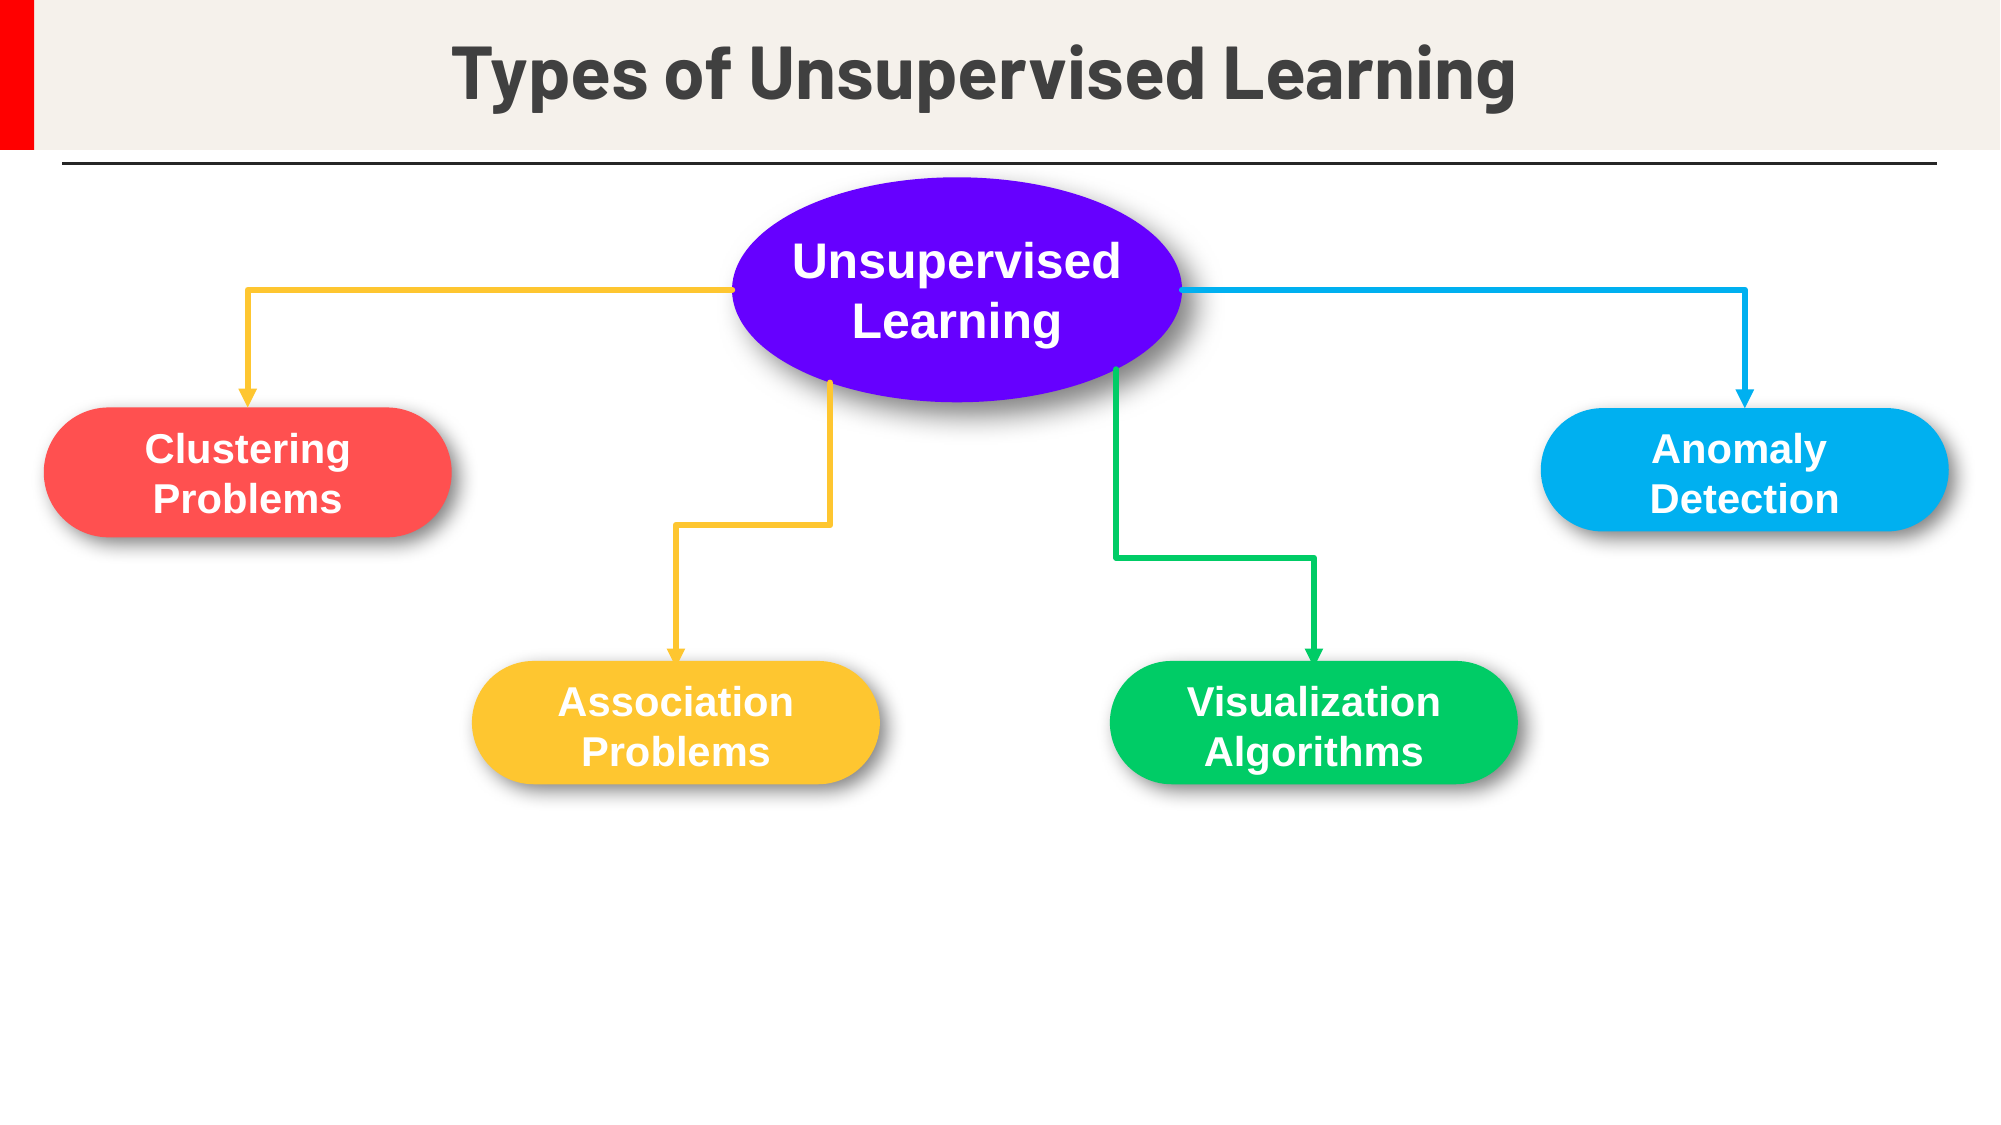

Types of Unsupervised Learning

Unsupervised Learning

Clustering Problems

Anomaly
Detection

Association Problems

Visualization Algorithms